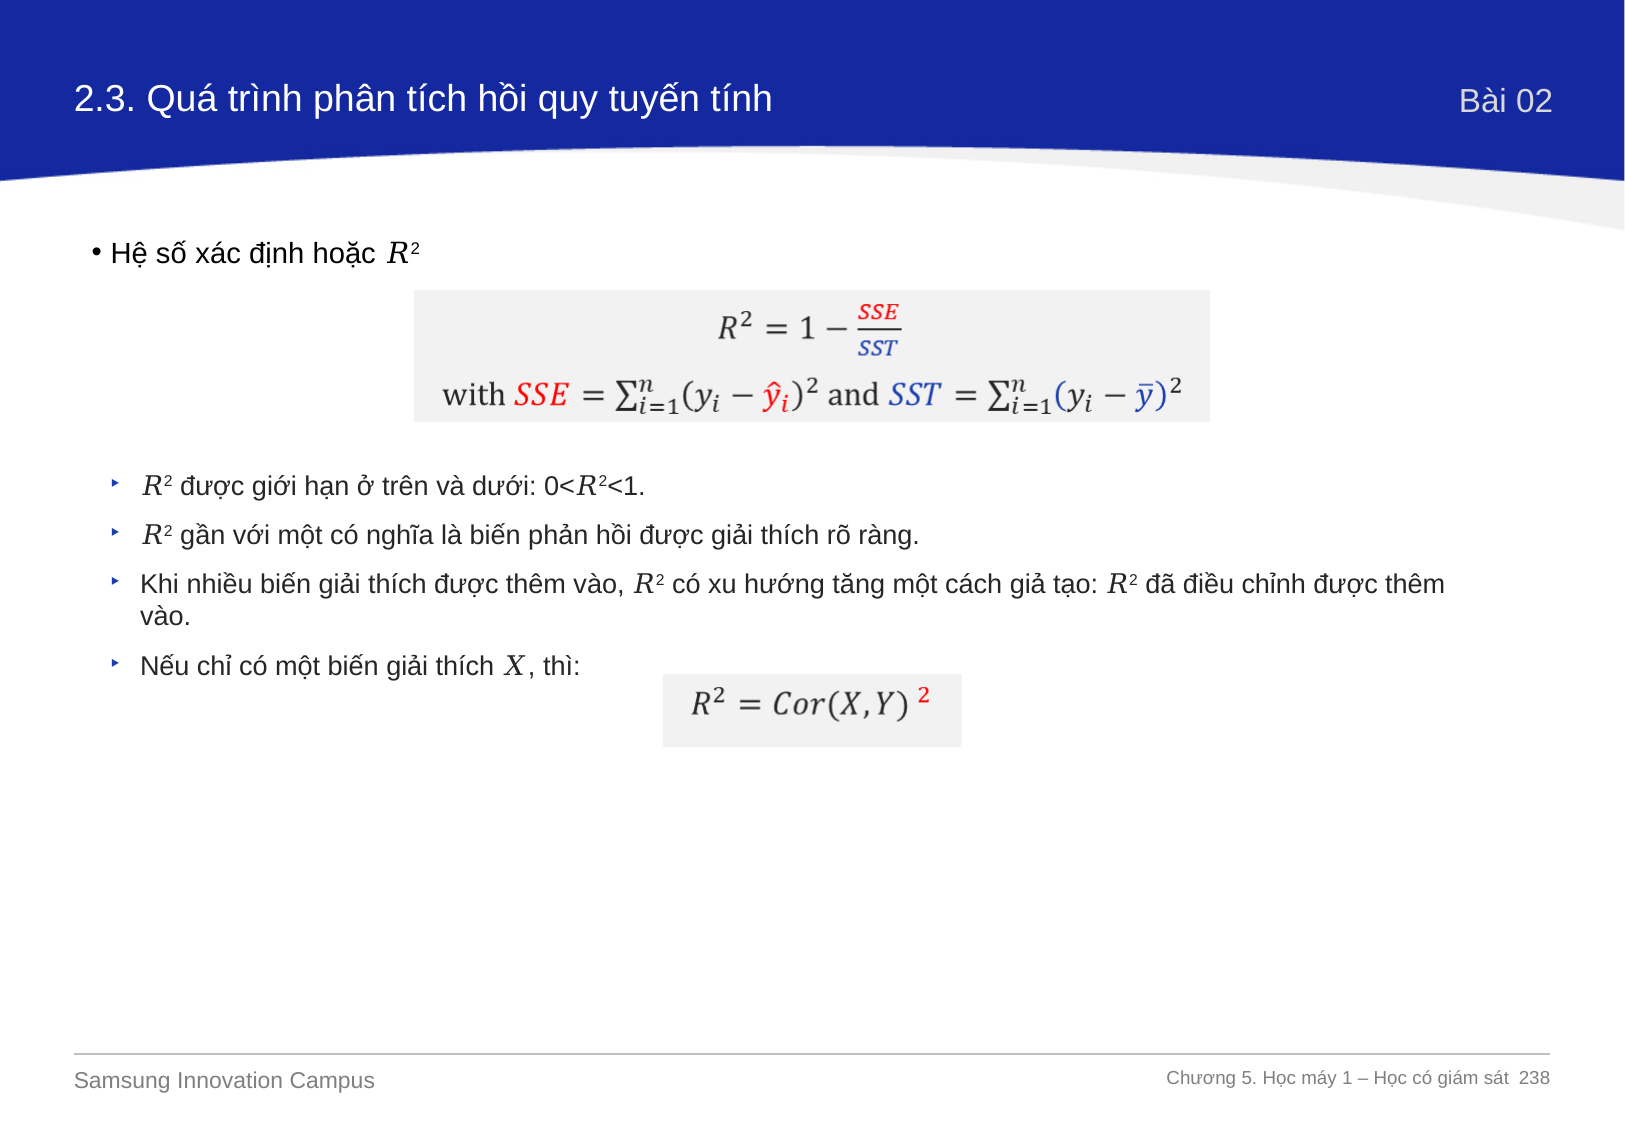

2.3. Quá trình phân tích hồi quy tuyến tính
Bài 02
Hệ số xác định hoặc 𝑅2

𝑅2 được giới hạn ở trên và dưới: 0<𝑅2<1.
𝑅2 gần với một có nghĩa là biến phản hồi được giải thích rõ ràng.
Khi nhiều biến giải thích được thêm vào, 𝑅2 có xu hướng tăng một cách giả tạo: 𝑅2 đã điều chỉnh được thêm vào.
Nếu chỉ có một biến giải thích 𝑋, thì: